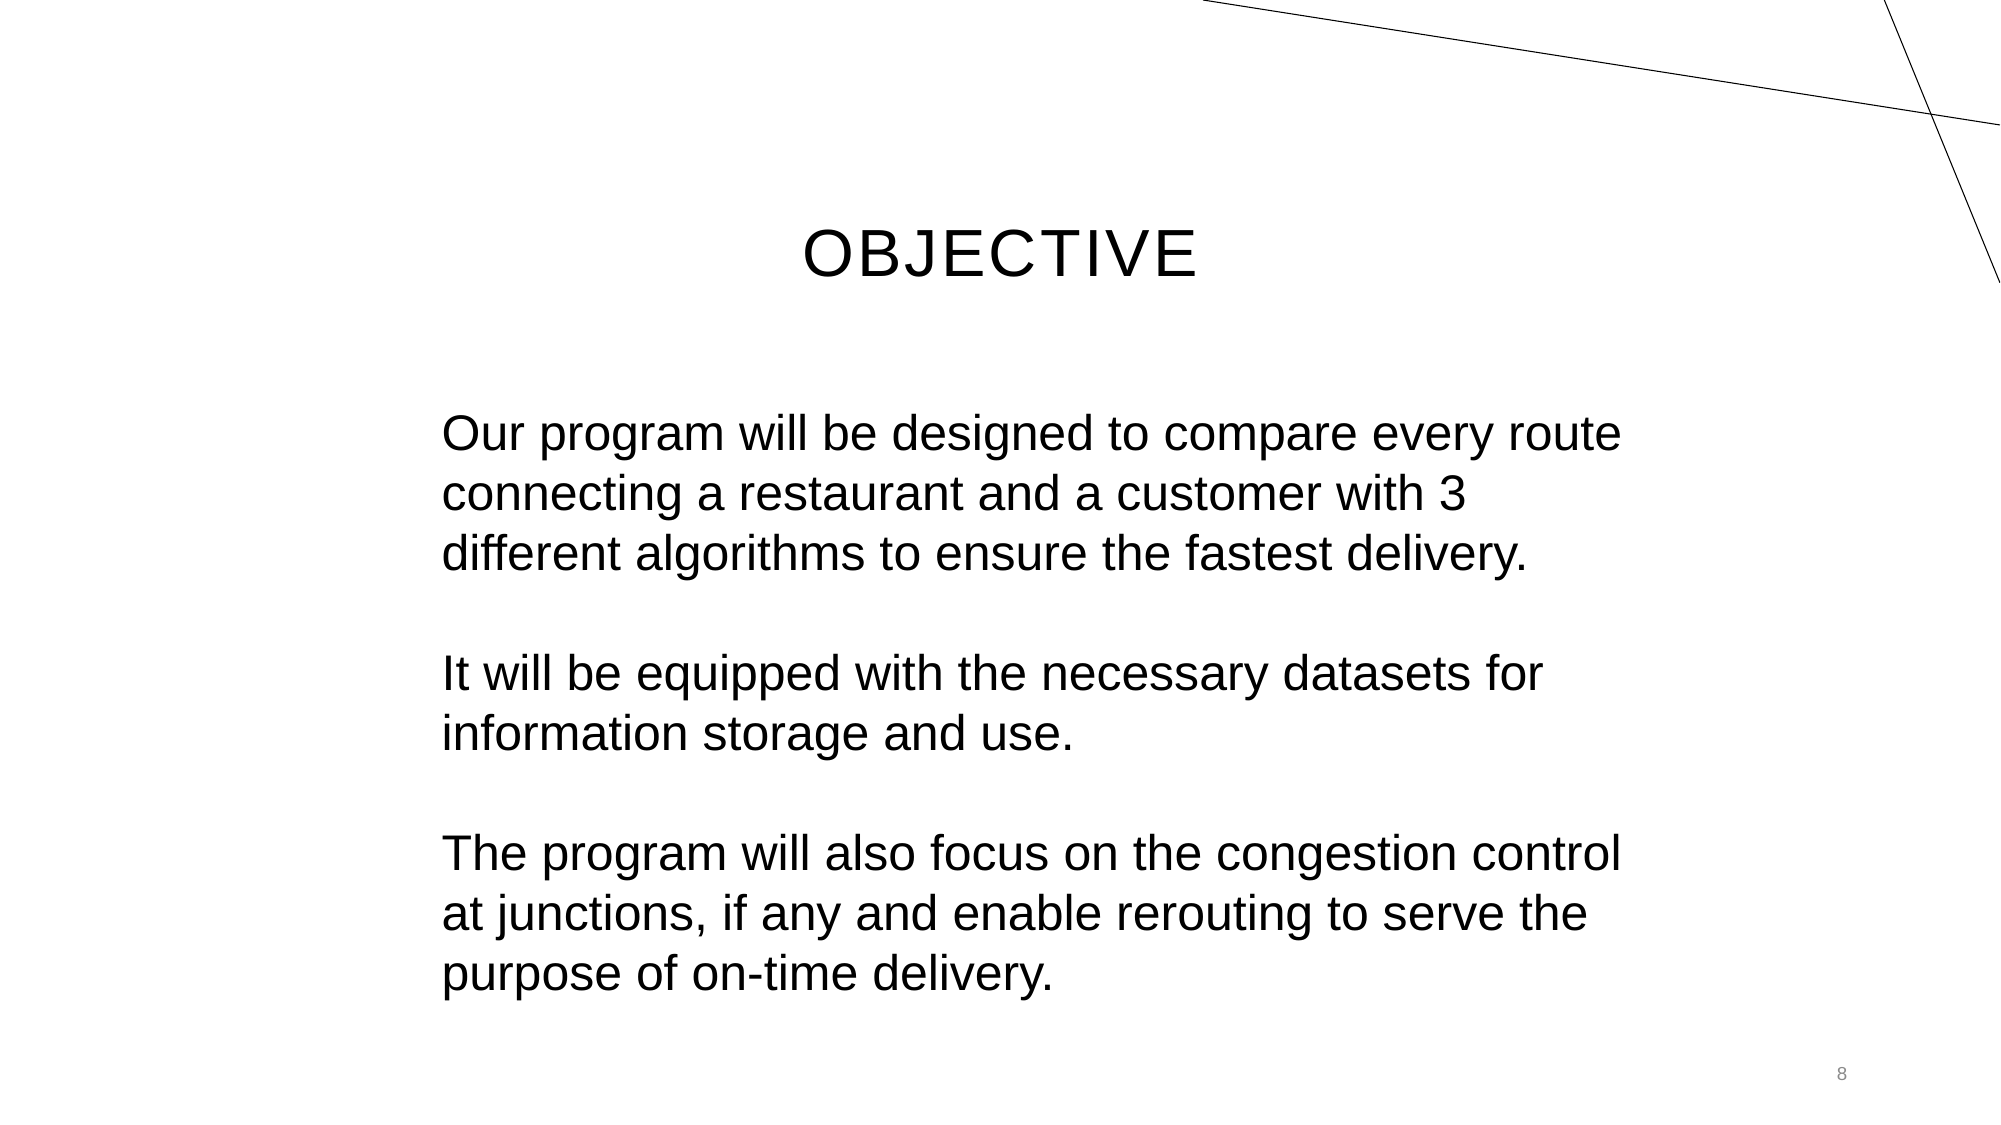

# objective
Our program will be designed to compare every route connecting a restaurant and a customer with 3 different algorithms to ensure the fastest delivery.

It will be equipped with the necessary datasets for information storage and use.

The program will also focus on the congestion control at junctions, if any and enable rerouting to serve the purpose of on-time delivery.
8